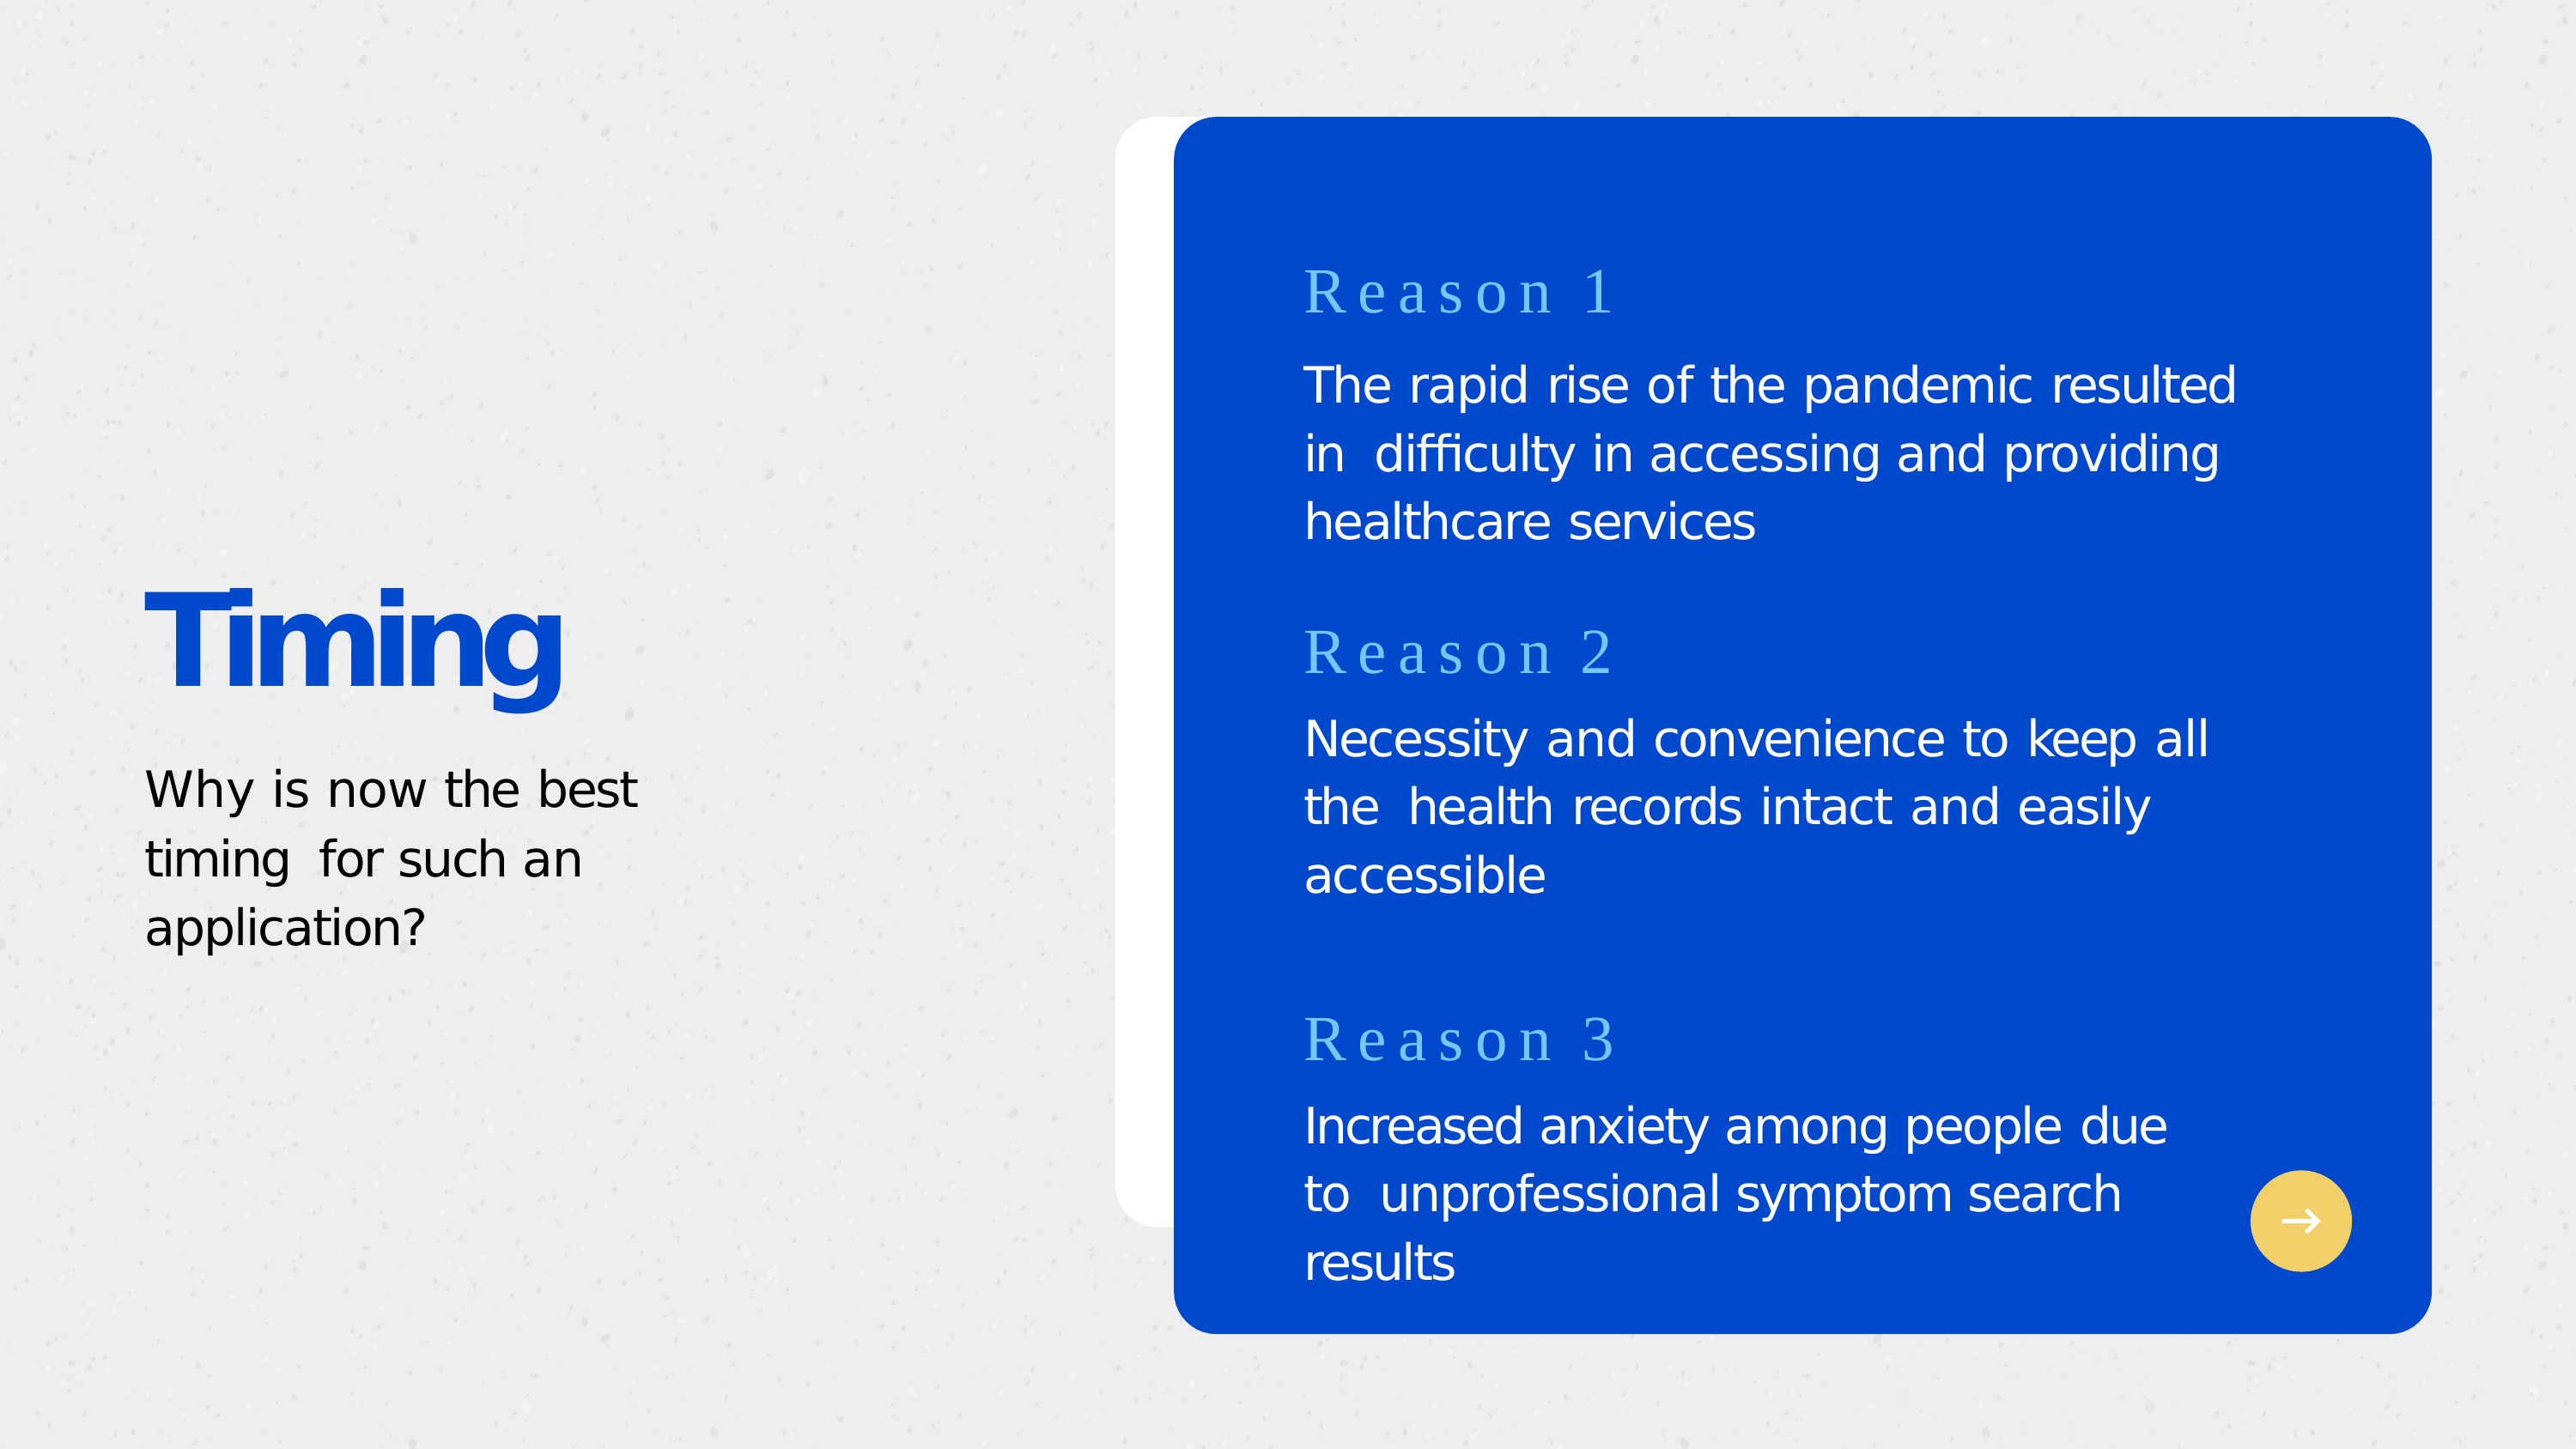

# Reason 1
The rapid rise of the pandemic resulted in  difficulty in accessing and providing  healthcare services
Timing
Why is now the best timing  for such an application?
Reason 2
Necessity and convenience to keep all the  health records intact and easily accessible

Reason 3
Increased anxiety among people due to  unprofessional symptom search results